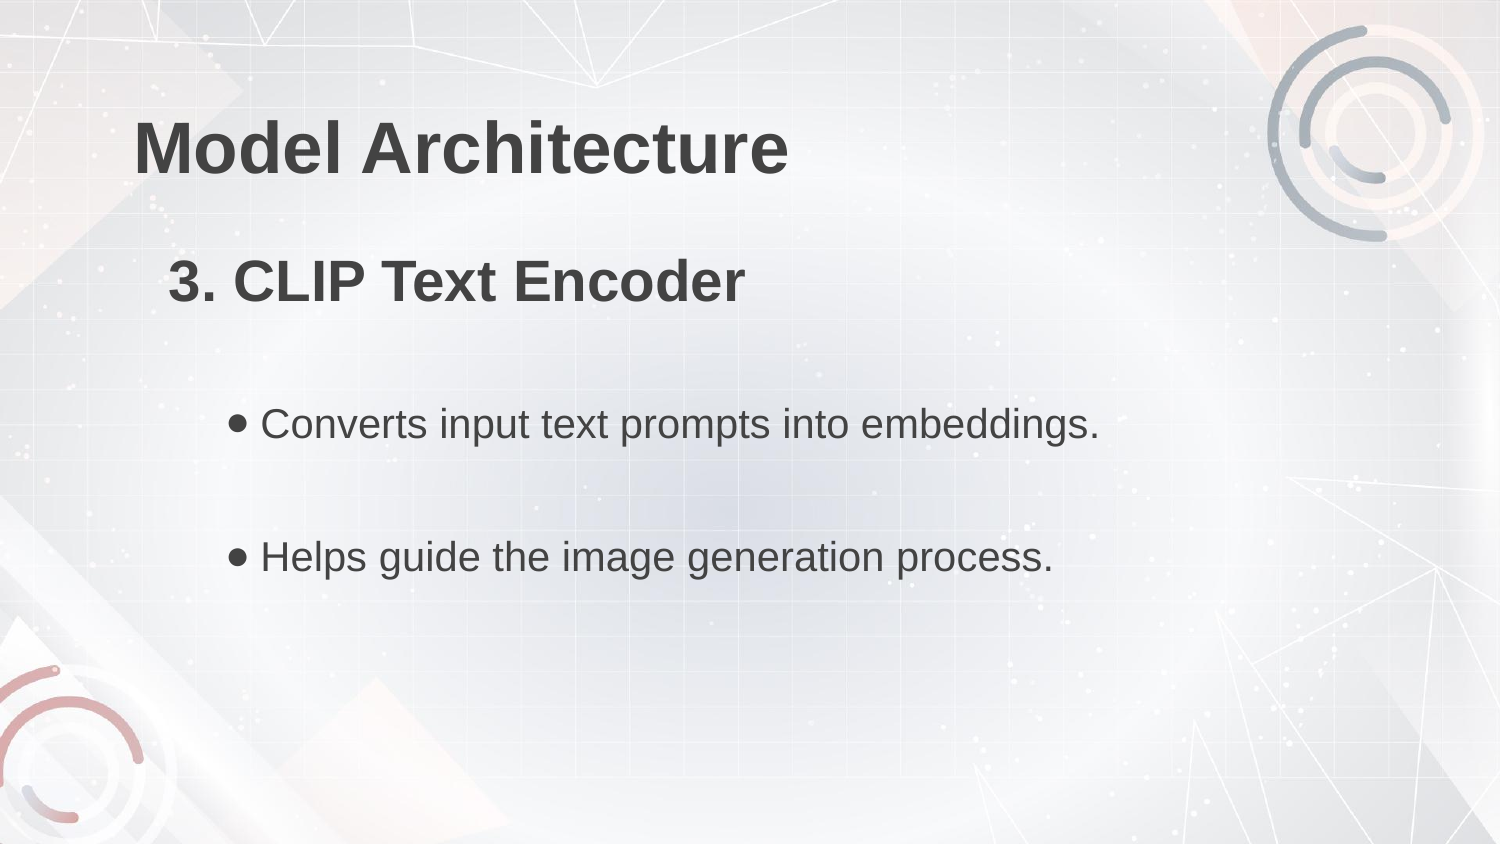

Model Architecture
# 3. CLIP Text Encoder
Converts input text prompts into embeddings.
Helps guide the image generation process.